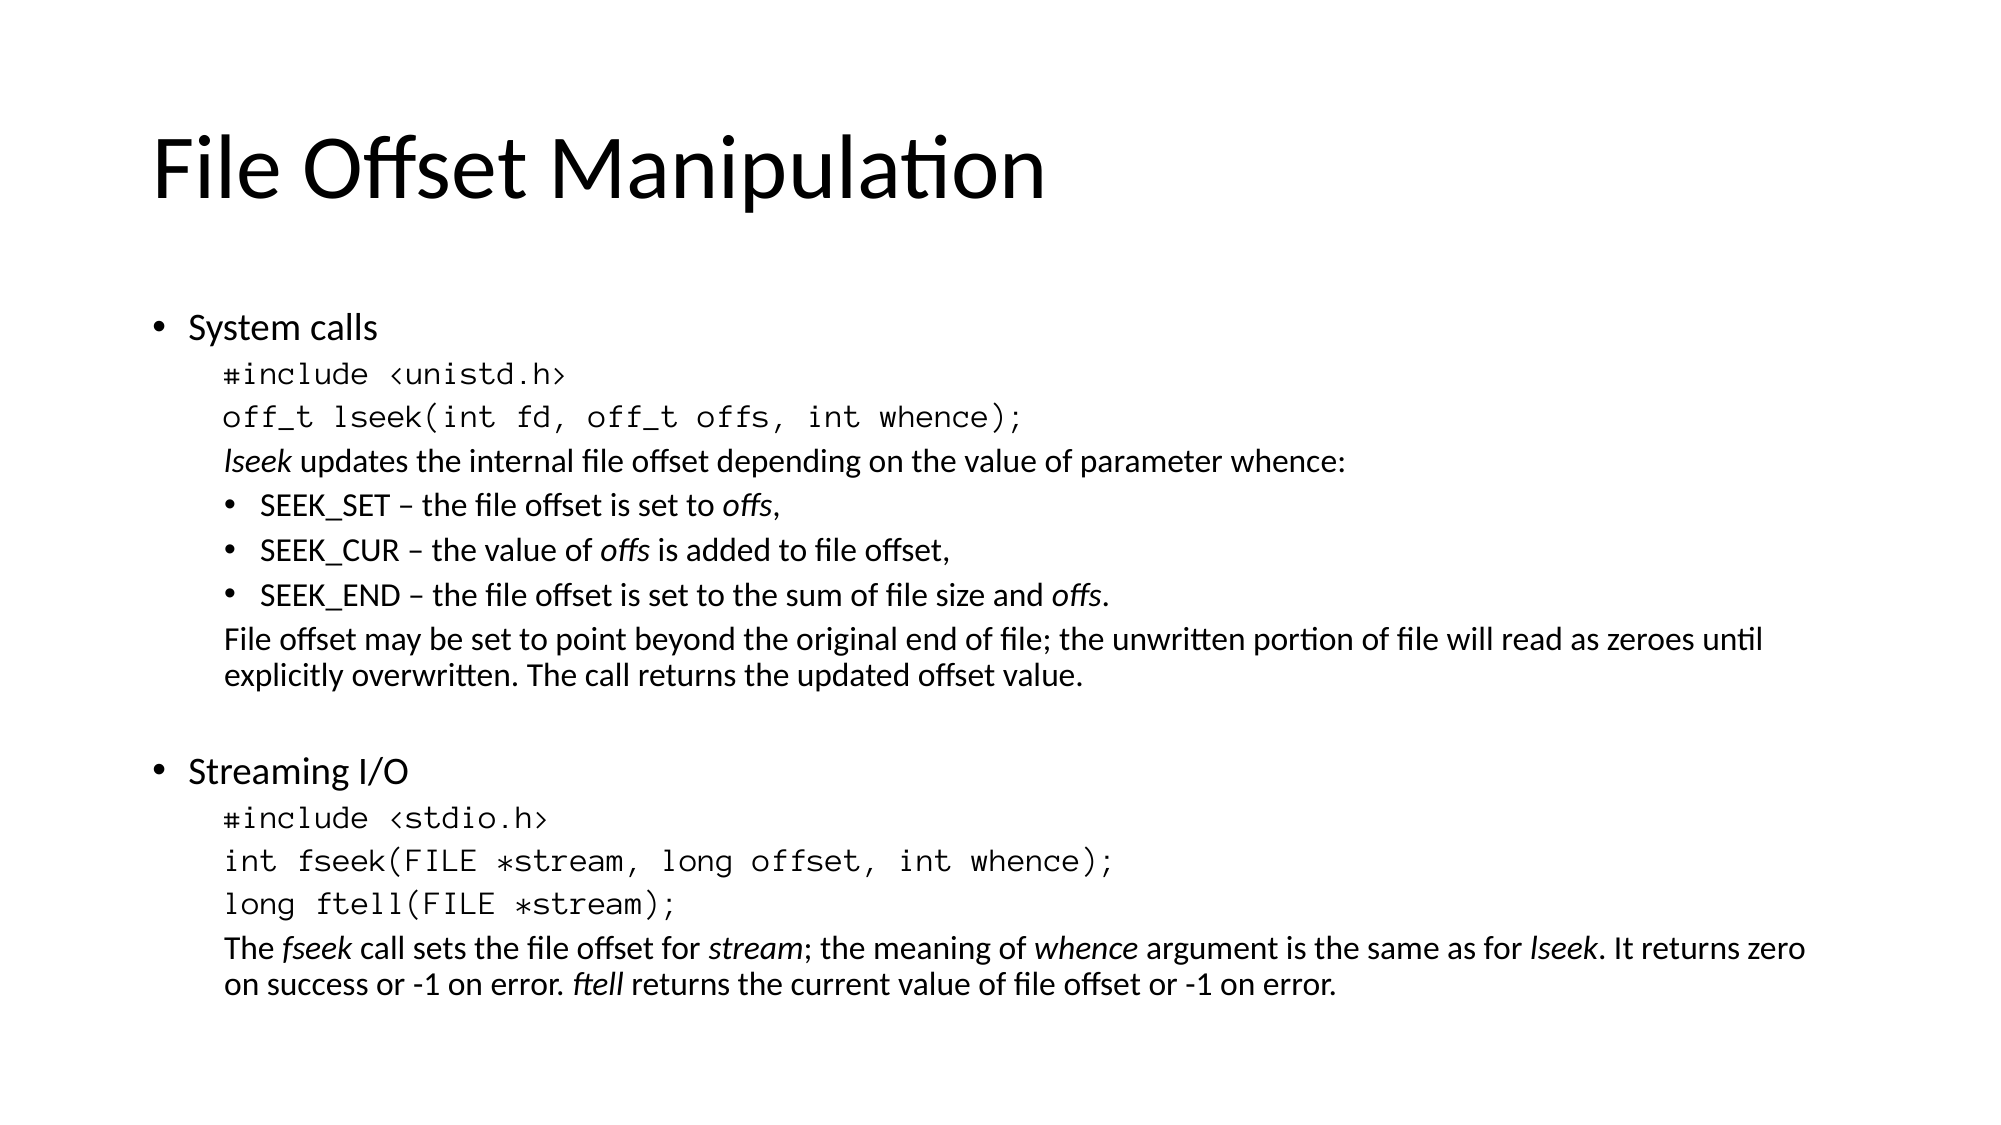

# File Offset Manipulation
System calls
#include <unistd.h>
off_t lseek(int fd, off_t offs, int whence);
lseek updates the internal file offset depending on the value of parameter whence:
SEEK_SET – the file offset is set to offs,
SEEK_CUR – the value of offs is added to file offset,
SEEK_END – the file offset is set to the sum of file size and offs.
File offset may be set to point beyond the original end of file; the unwritten portion of file will read as zeroes until explicitly overwritten. The call returns the updated offset value.

Streaming I/O
#include <stdio.h>
int fseek(FILE *stream, long offset, int whence);
long ftell(FILE *stream);
The fseek call sets the file offset for stream; the meaning of whence argument is the same as for lseek. It returns zero on success or -1 on error. ftell returns the current value of file offset or -1 on error.